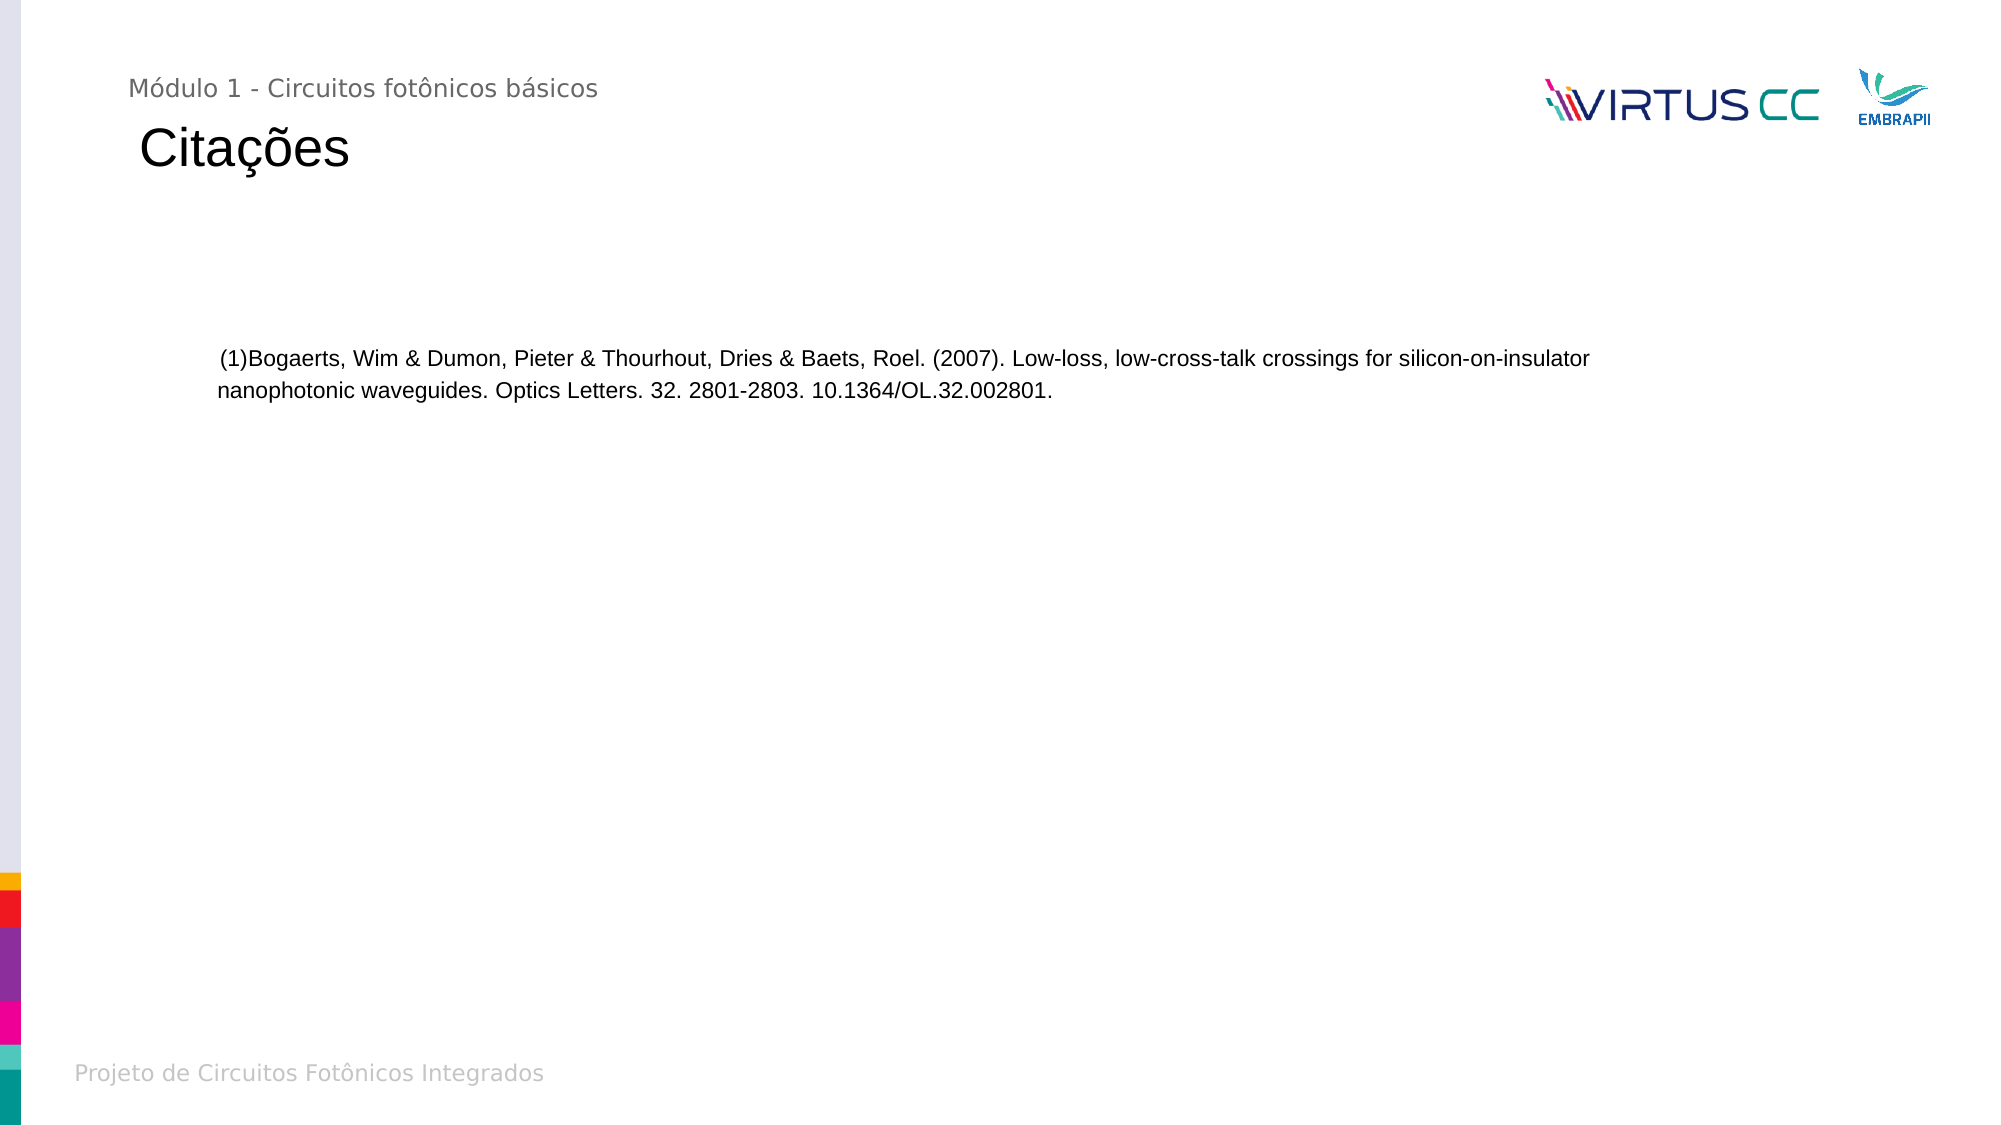

Módulo 1 - Circuitos fotônicos básicos
Citações

Bogaerts, Wim & Dumon, Pieter & Thourhout, Dries & Baets, Roel. (2007). Low-loss, low-cross-talk crossings for silicon-on-insulator nanophotonic waveguides. Optics Letters. 32. 2801-2803. 10.1364/OL.32.002801.
Projeto de Circuitos Fotônicos Integrados